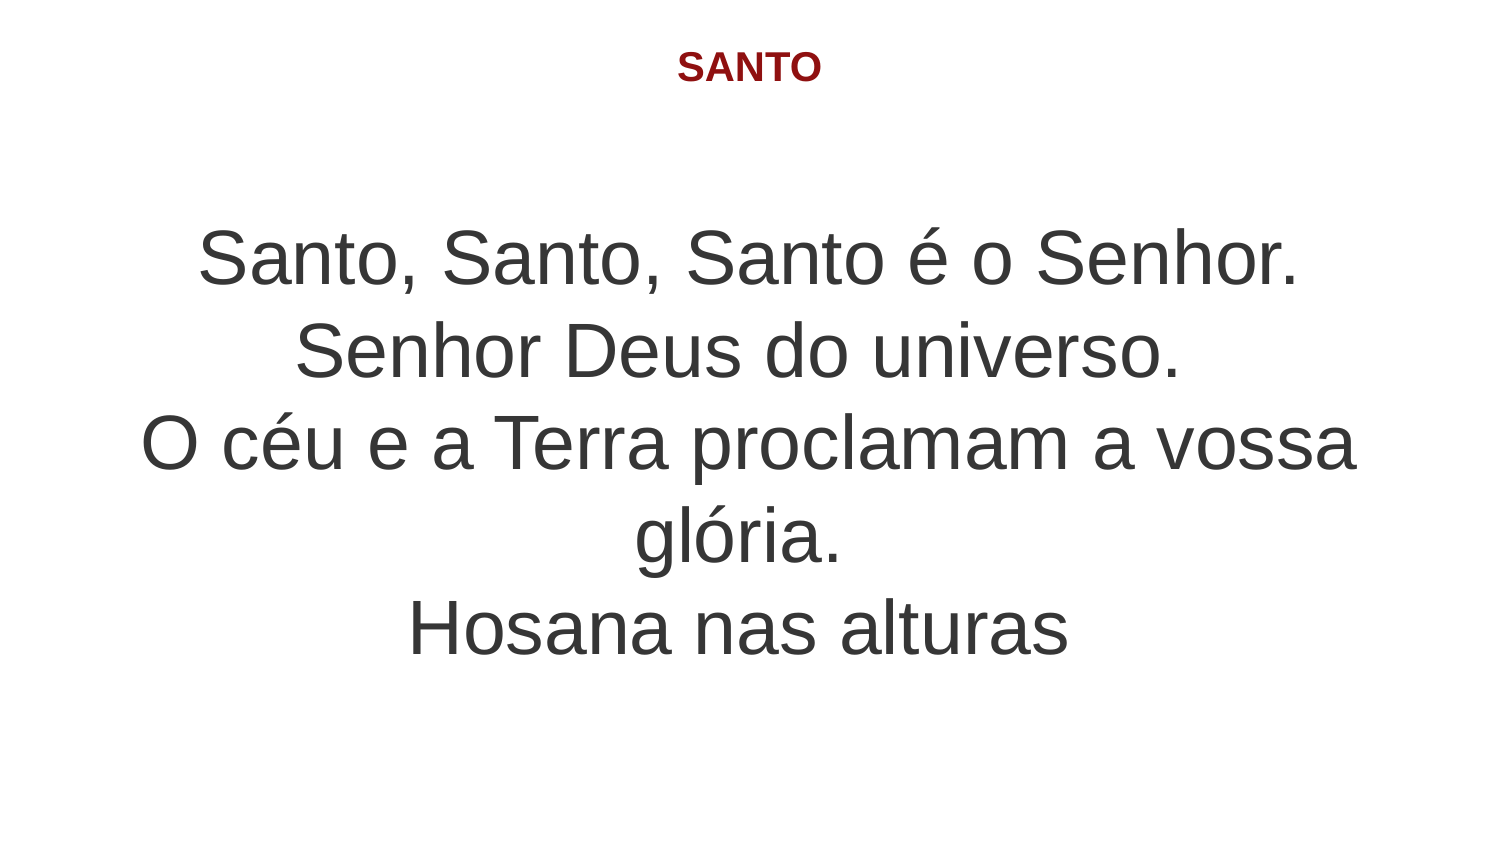

SANTO
Santo, Santo, Santo é o Senhor. Senhor Deus do universo.
O céu e a Terra proclamam a vossa glória.
Hosana nas alturas